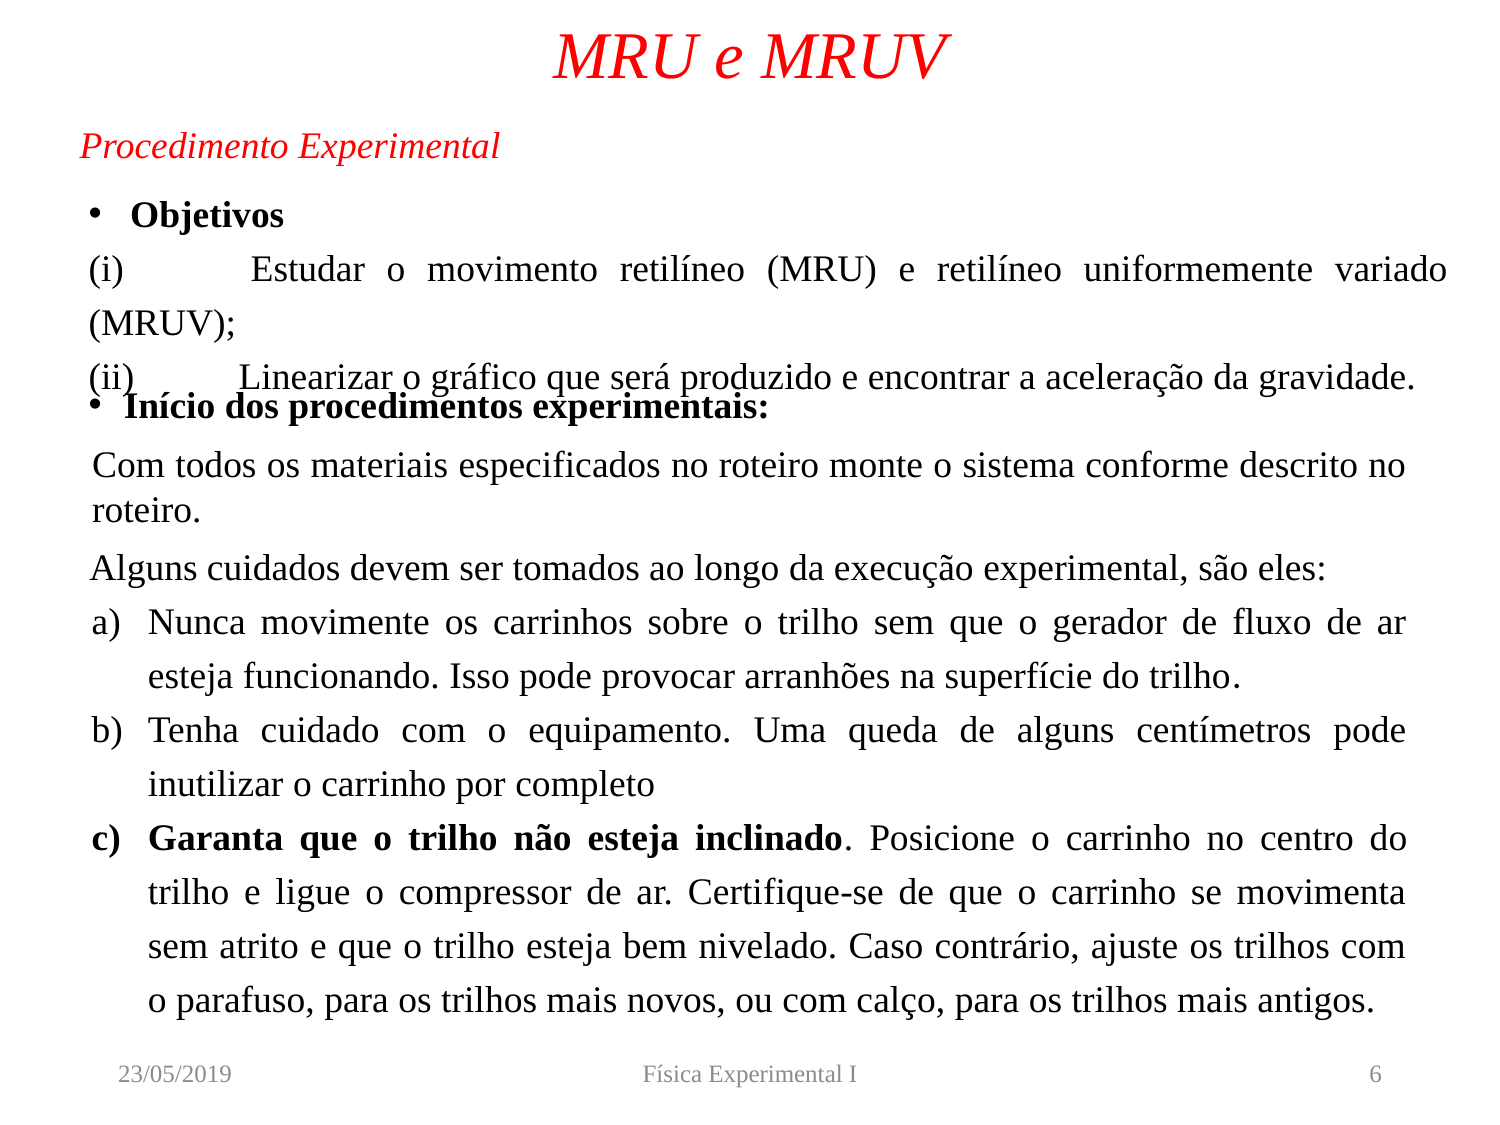

# MRU e MRUV
Procedimento Experimental
   Objetivos
(i) 	Estudar o movimento retilíneo (MRU) e retilíneo uniformemente variado (MRUV);
(ii) 	Linearizar o gráfico que será produzido e encontrar a aceleração da gravidade.
Início dos procedimentos experimentais:
Com todos os materiais especificados no roteiro monte o sistema conforme descrito no roteiro.
      Alguns cuidados devem ser tomados ao longo da execução experimental, são eles:
Nunca movimente os carrinhos sobre o trilho sem que o gerador de fluxo de ar esteja funcionando. Isso pode provocar arranhões na superfície do trilho.
Tenha cuidado com o equipamento. Uma queda de alguns centímetros pode inutilizar o carrinho por completo
Garanta que o trilho não esteja inclinado. Posicione o carrinho no centro do trilho e ligue o compressor de ar. Certifique-se de que o carrinho se movimenta sem atrito e que o trilho esteja bem nivelado. Caso contrário, ajuste os trilhos com o parafuso, para os trilhos mais novos, ou com calço, para os trilhos mais antigos.

23/05/2019
Física Experimental I
6